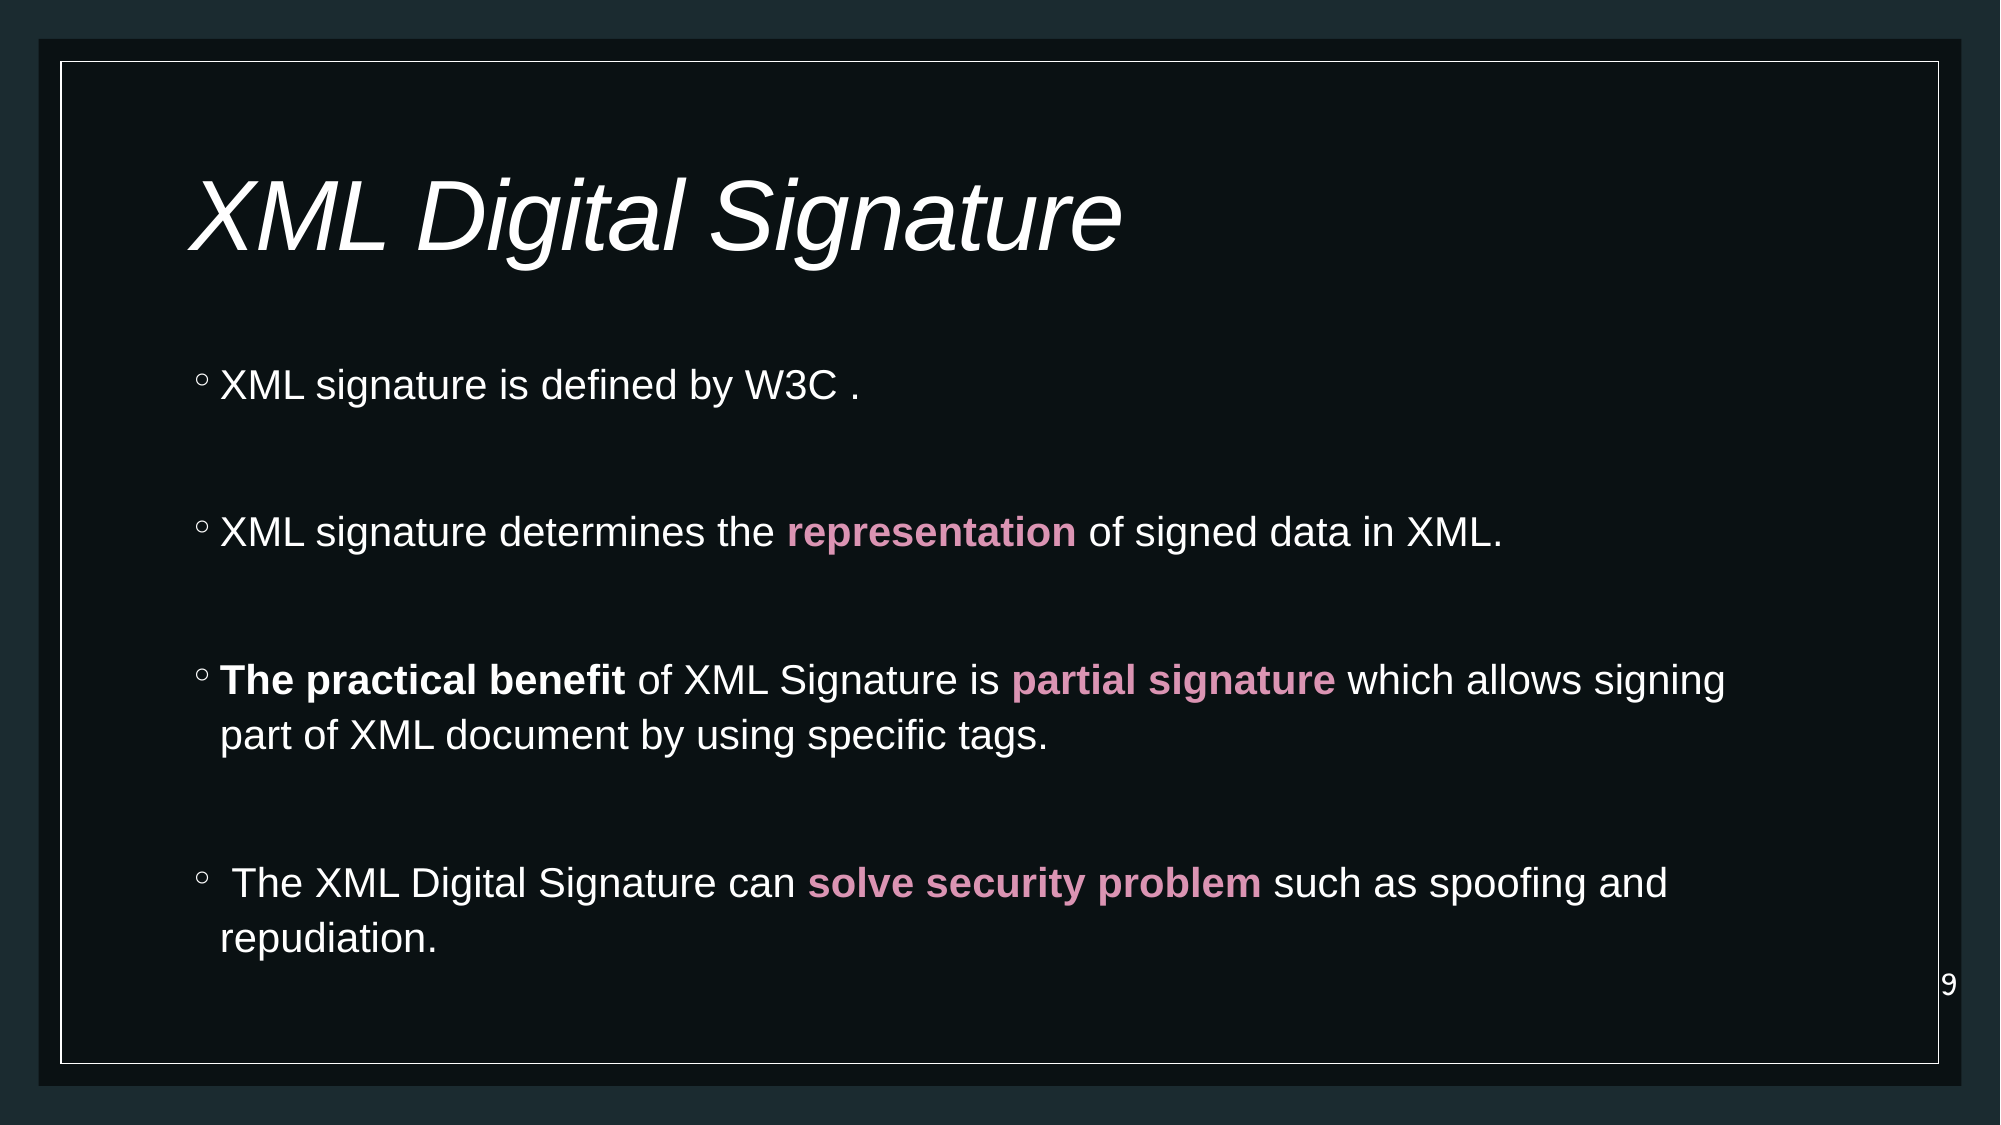

# XML Digital Signature
XML signature is defined by W3C .

XML signature determines the representation of signed data in XML.

The practical benefit of XML Signature is partial signature which allows signing part of XML document by using specific tags.

 The XML Digital Signature can solve security problem such as spoofing and repudiation.

9